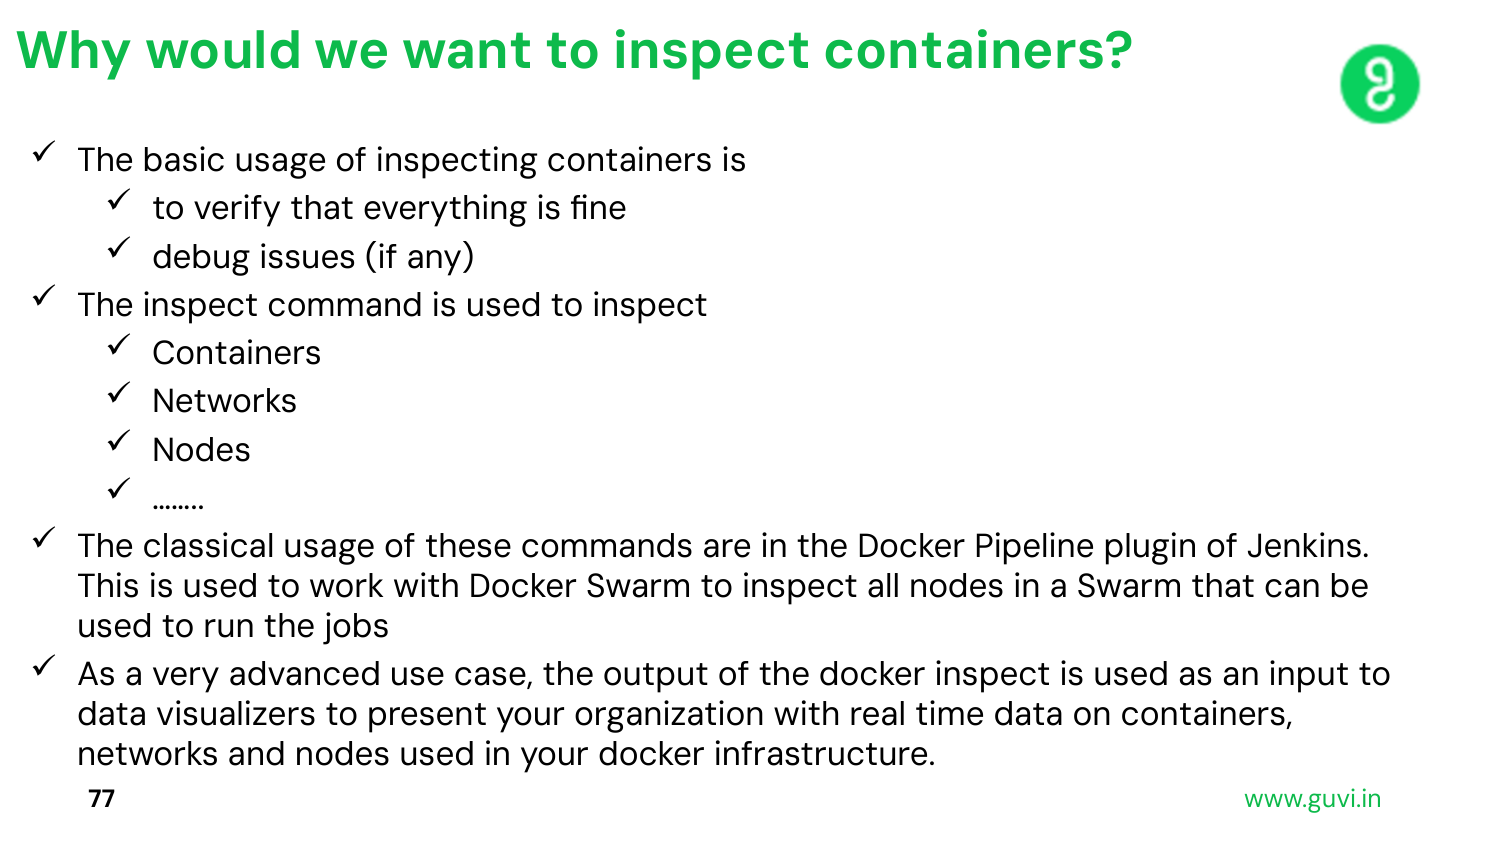

Why would we want to inspect containers?
The basic usage of inspecting containers is
to verify that everything is fine
debug issues (if any)
The inspect command is used to inspect
Containers
Networks
Nodes
……..
The classical usage of these commands are in the Docker Pipeline plugin of Jenkins. This is used to work with Docker Swarm to inspect all nodes in a Swarm that can be used to run the jobs
As a very advanced use case, the output of the docker inspect is used as an input to data visualizers to present your organization with real time data on containers, networks and nodes used in your docker infrastructure.
77
www.guvi.in